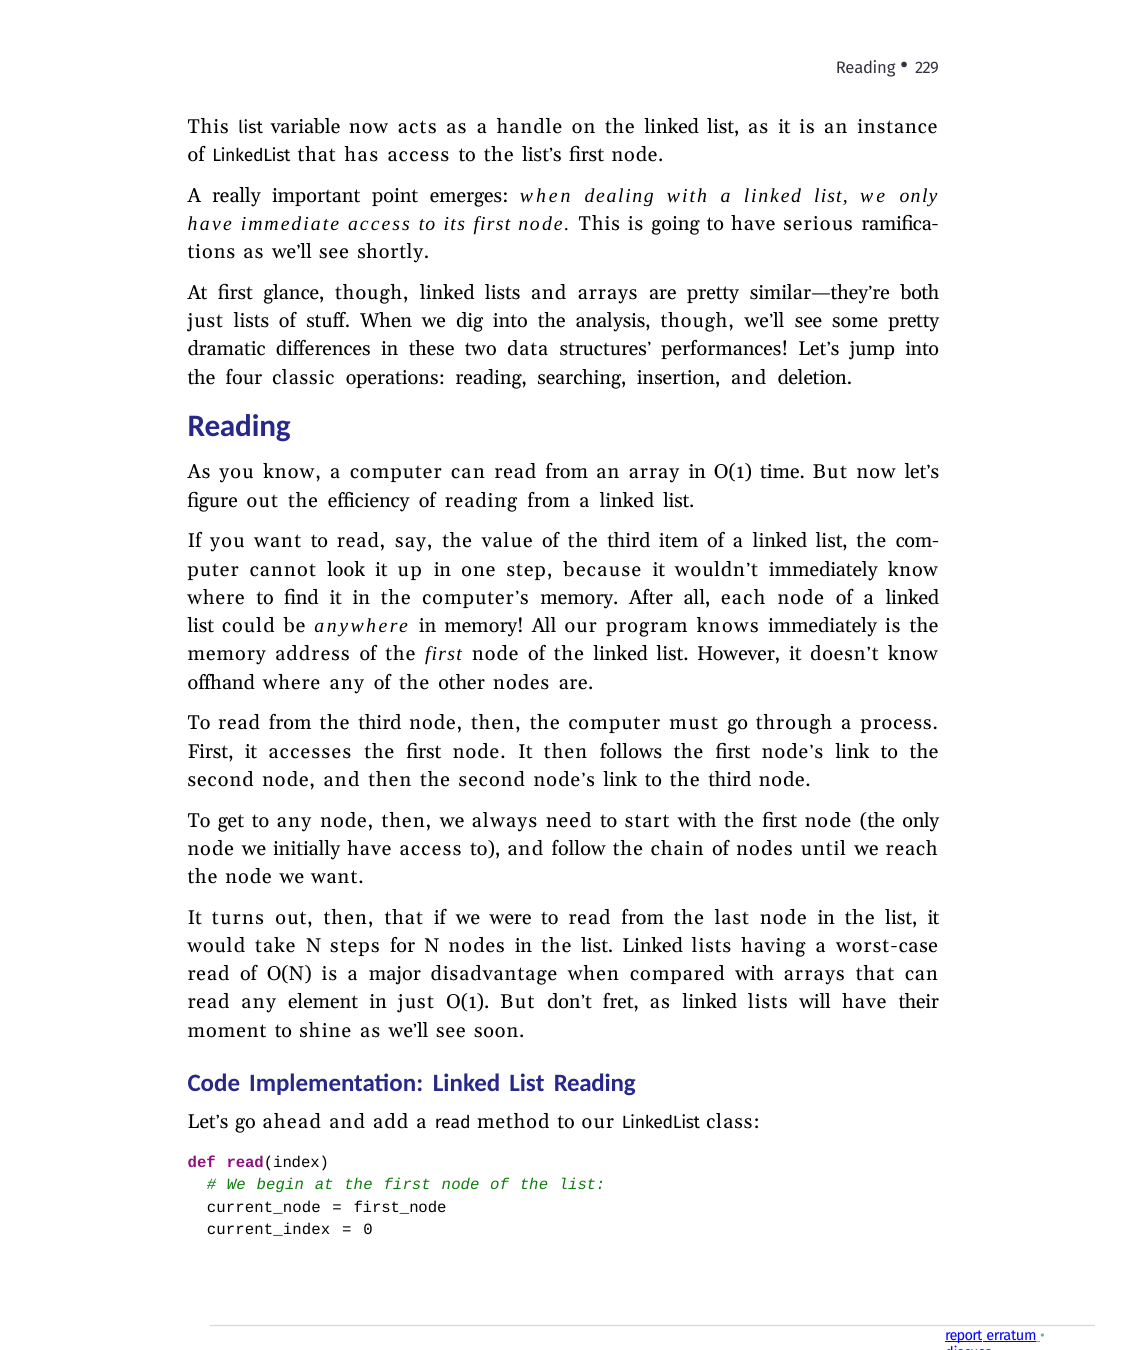

Reading • 229

This list variable now acts as a handle on the linked list, as it is an instance of LinkedList that has access to the list’s first node.
A really important point emerges: when dealing with a linked list, we only have immediate access to its first node. This is going to have serious ramifica- tions as we’ll see shortly.
At first glance, though, linked lists and arrays are pretty similar—they’re both just lists of stuff. When we dig into the analysis, though, we’ll see some pretty dramatic differences in these two data structures’ performances! Let’s jump into the four classic operations: reading, searching, insertion, and deletion.
Reading
As you know, a computer can read from an array in O(1) time. But now let’s figure out the efficiency of reading from a linked list.
If you want to read, say, the value of the third item of a linked list, the com- puter cannot look it up in one step, because it wouldn’t immediately know where to find it in the computer’s memory. After all, each node of a linked list could be anywhere in memory! All our program knows immediately is the memory address of the first node of the linked list. However, it doesn’t know offhand where any of the other nodes are.
To read from the third node, then, the computer must go through a process. First, it accesses the first node. It then follows the first node’s link to the second node, and then the second node’s link to the third node.
To get to any node, then, we always need to start with the first node (the only node we initially have access to), and follow the chain of nodes until we reach the node we want.
It turns out, then, that if we were to read from the last node in the list, it would take N steps for N nodes in the list. Linked lists having a worst-case read of O(N) is a major disadvantage when compared with arrays that can read any element in just O(1). But don’t fret, as linked lists will have their moment to shine as we’ll see soon.

Code Implementation: Linked List Reading
Let’s go ahead and add a read method to our LinkedList class:
def read(index)
# We begin at the first node of the list:
current_node = first_node current_index = 0
report erratum • discuss